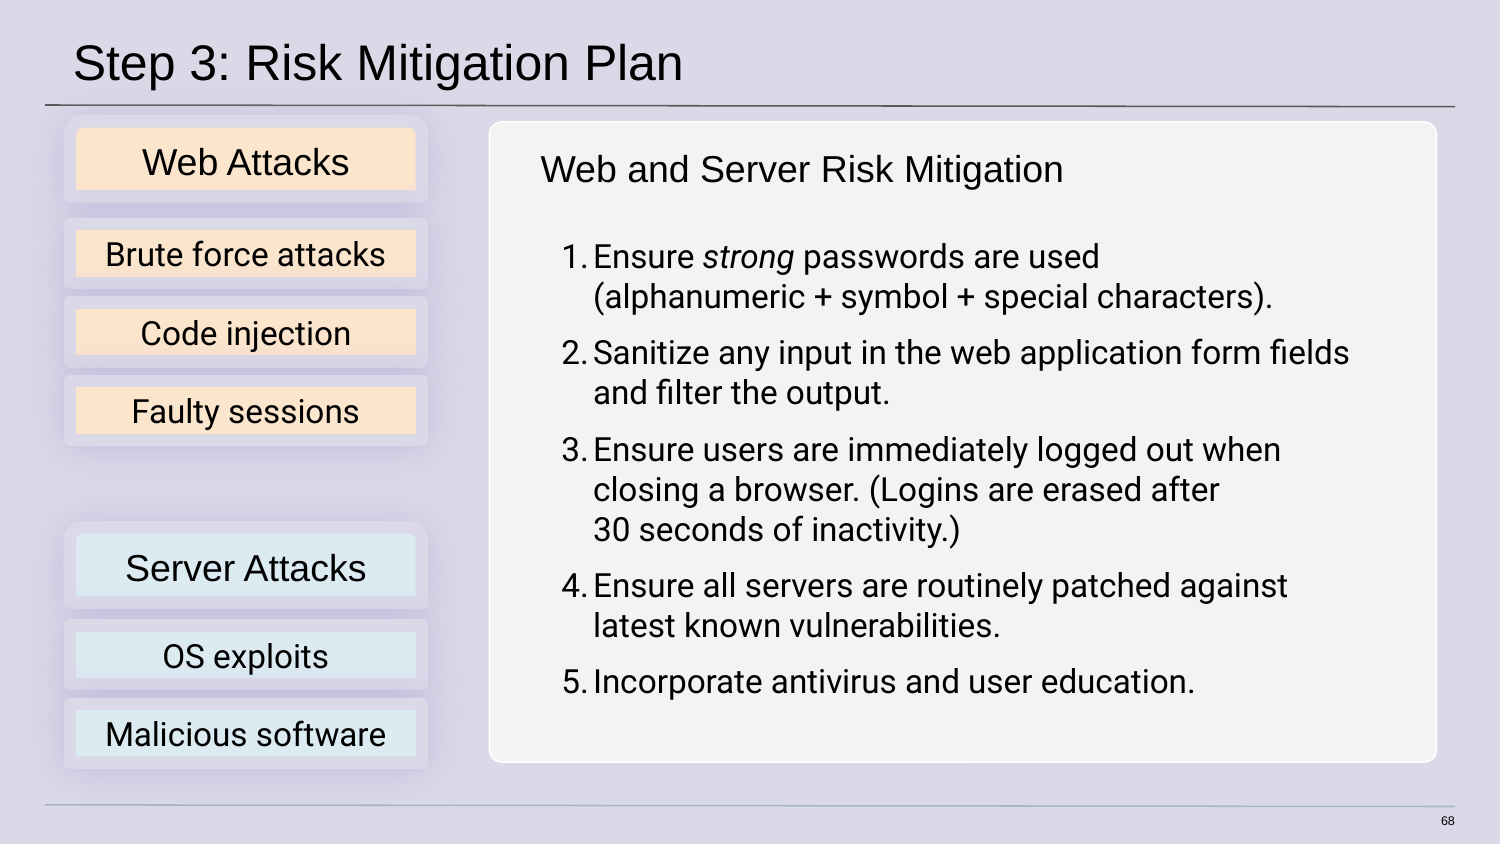

# Step 3: Risk Mitigation Plan
Web Attacks

Web and Server Risk Mitigation

Ensure strong passwords are used
(alphanumeric + symbol + special characters).
Sanitize any input in the web application form fields and filter the output.
Ensure users are immediately logged out when closing a browser. (Logins are erased after
30 seconds of inactivity.)
Ensure all servers are routinely patched against
latest known vulnerabilities.
Incorporate antivirus and user education.
Brute force attacks
Code injection
Faulty sessions
Server Attacks
OS exploits
Malicious software
68